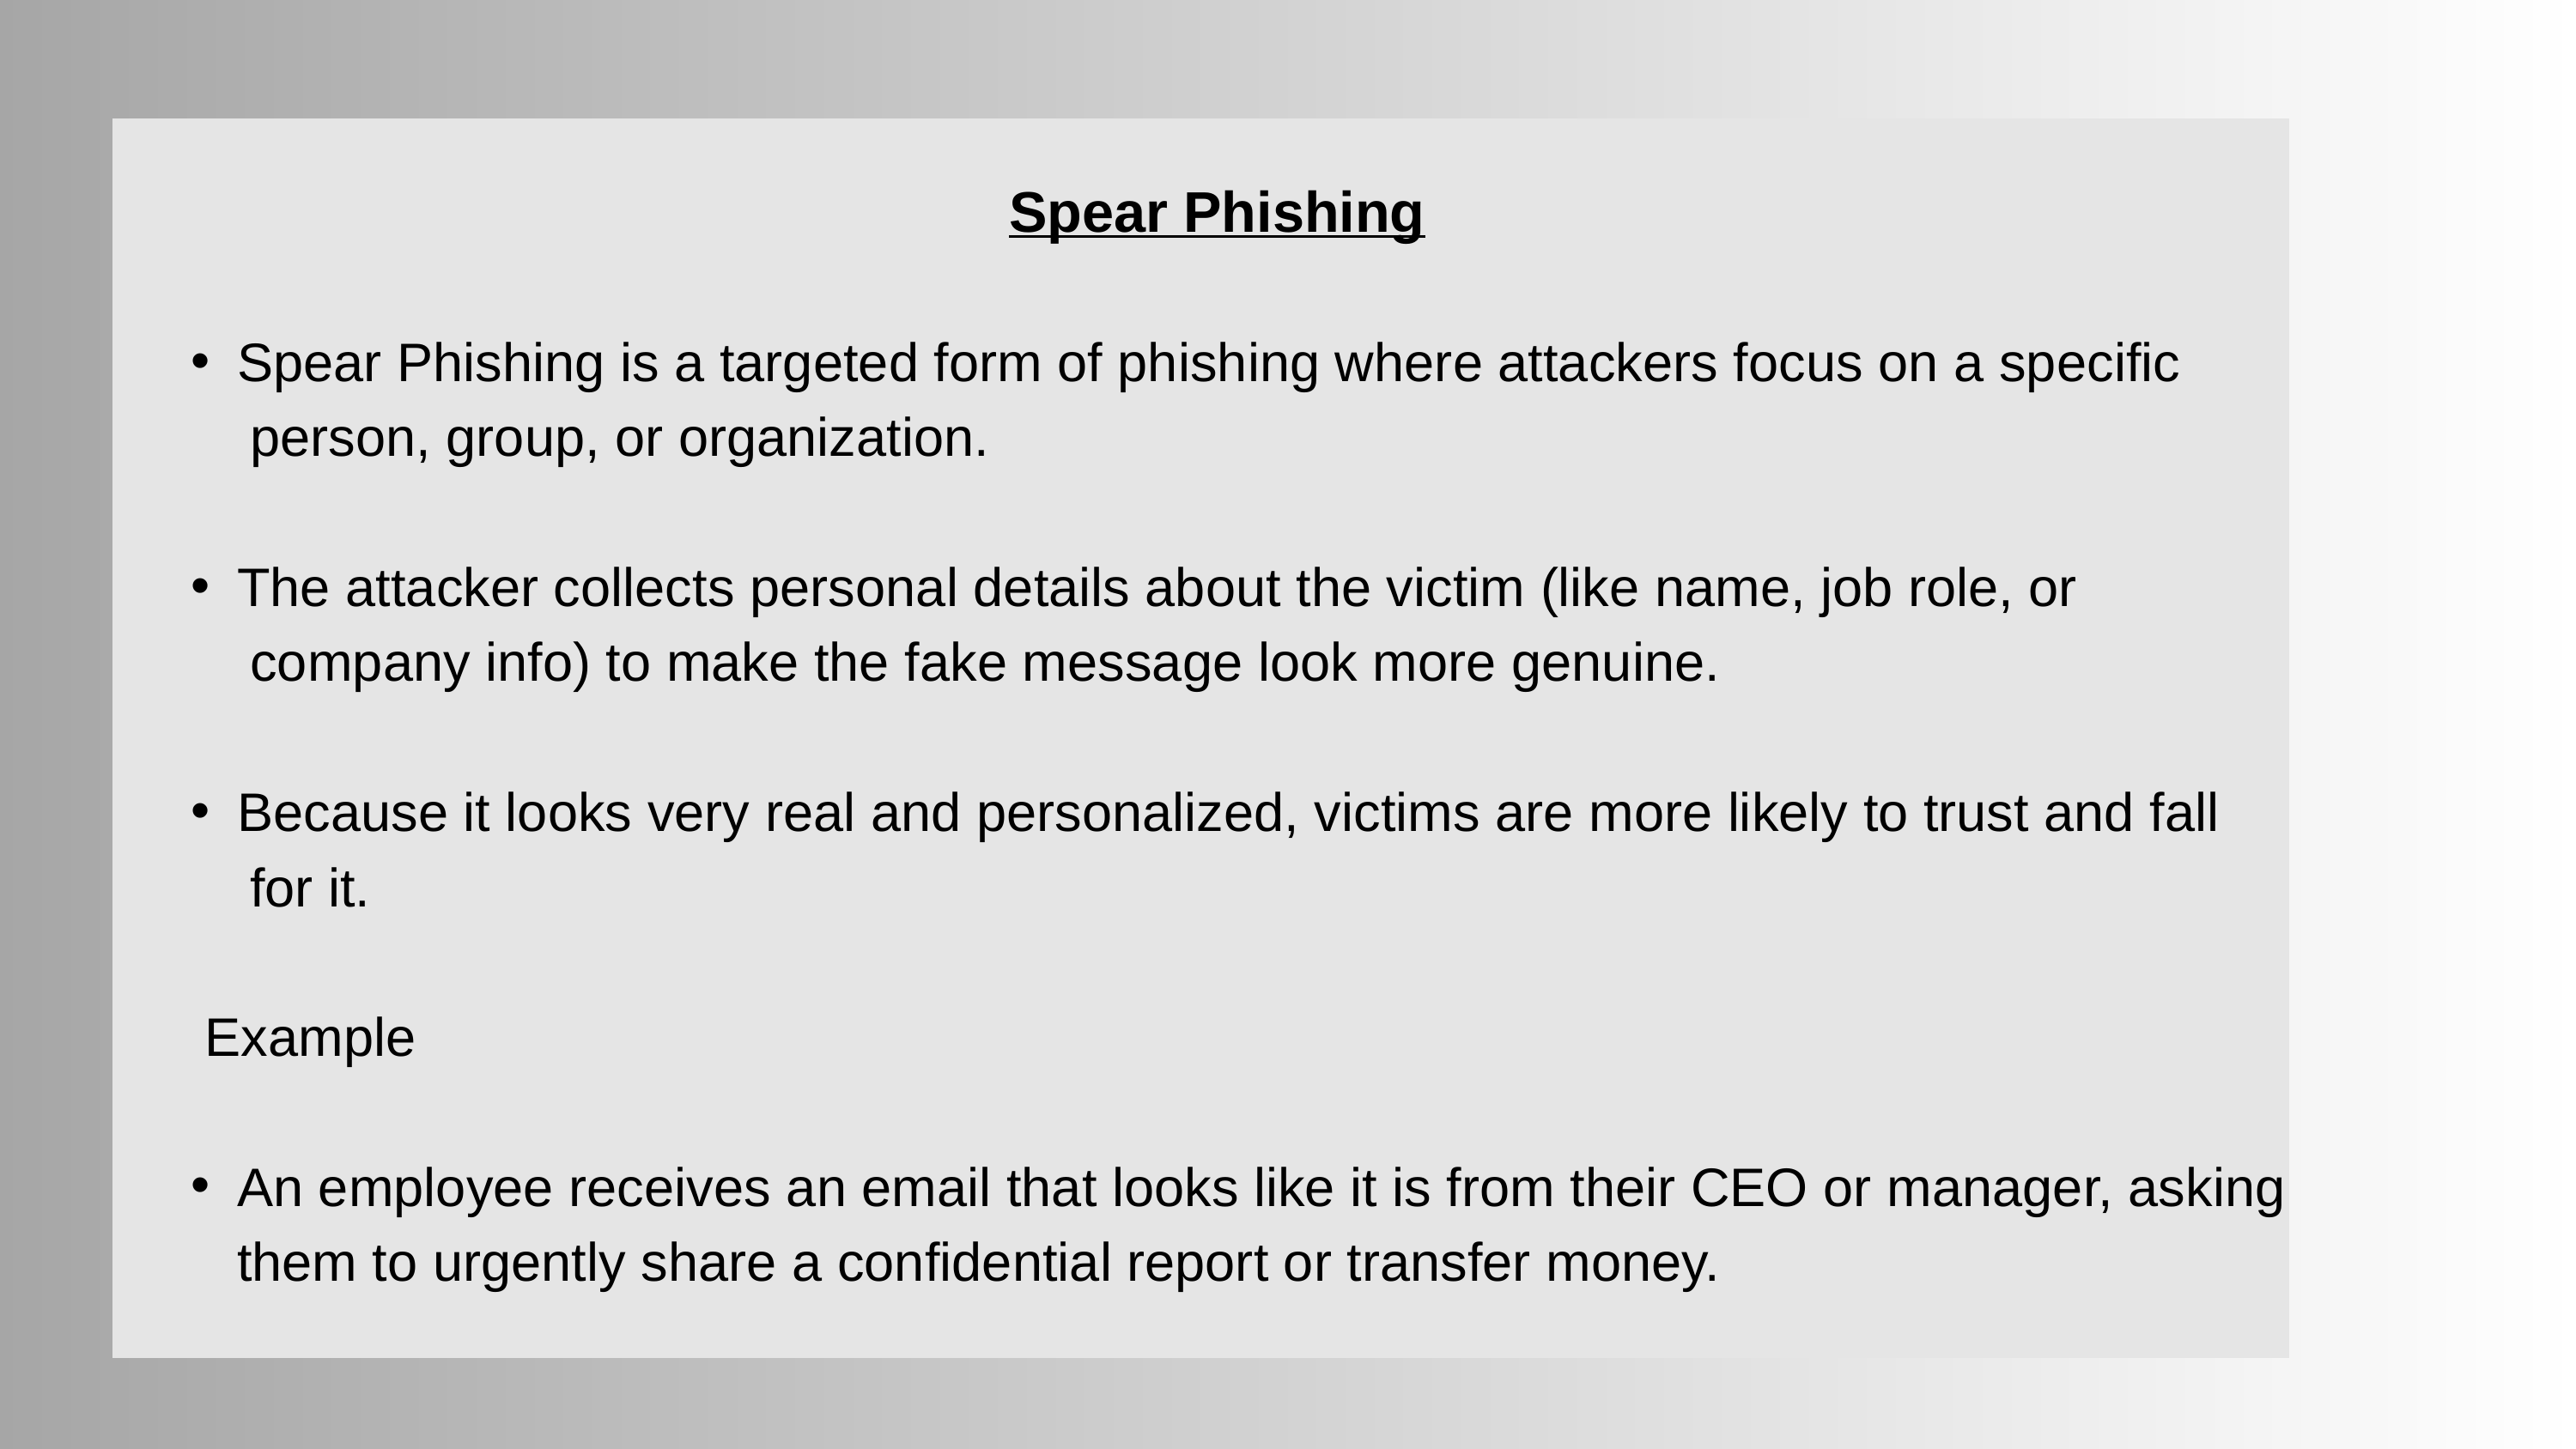

Spear Phishing

Spear Phishing is a targeted form of phishing where attackers focus on a specific
       person, group, or organization.

The attacker collects personal details about the victim (like name, job role, or
       company info) to make the fake message look more genuine.

Because it looks very real and personalized, victims are more likely to trust and fall
       for it.

    Example

An employee receives an email that looks like it is from their CEO or manager, asking them to urgently share a confidential report or transfer money.